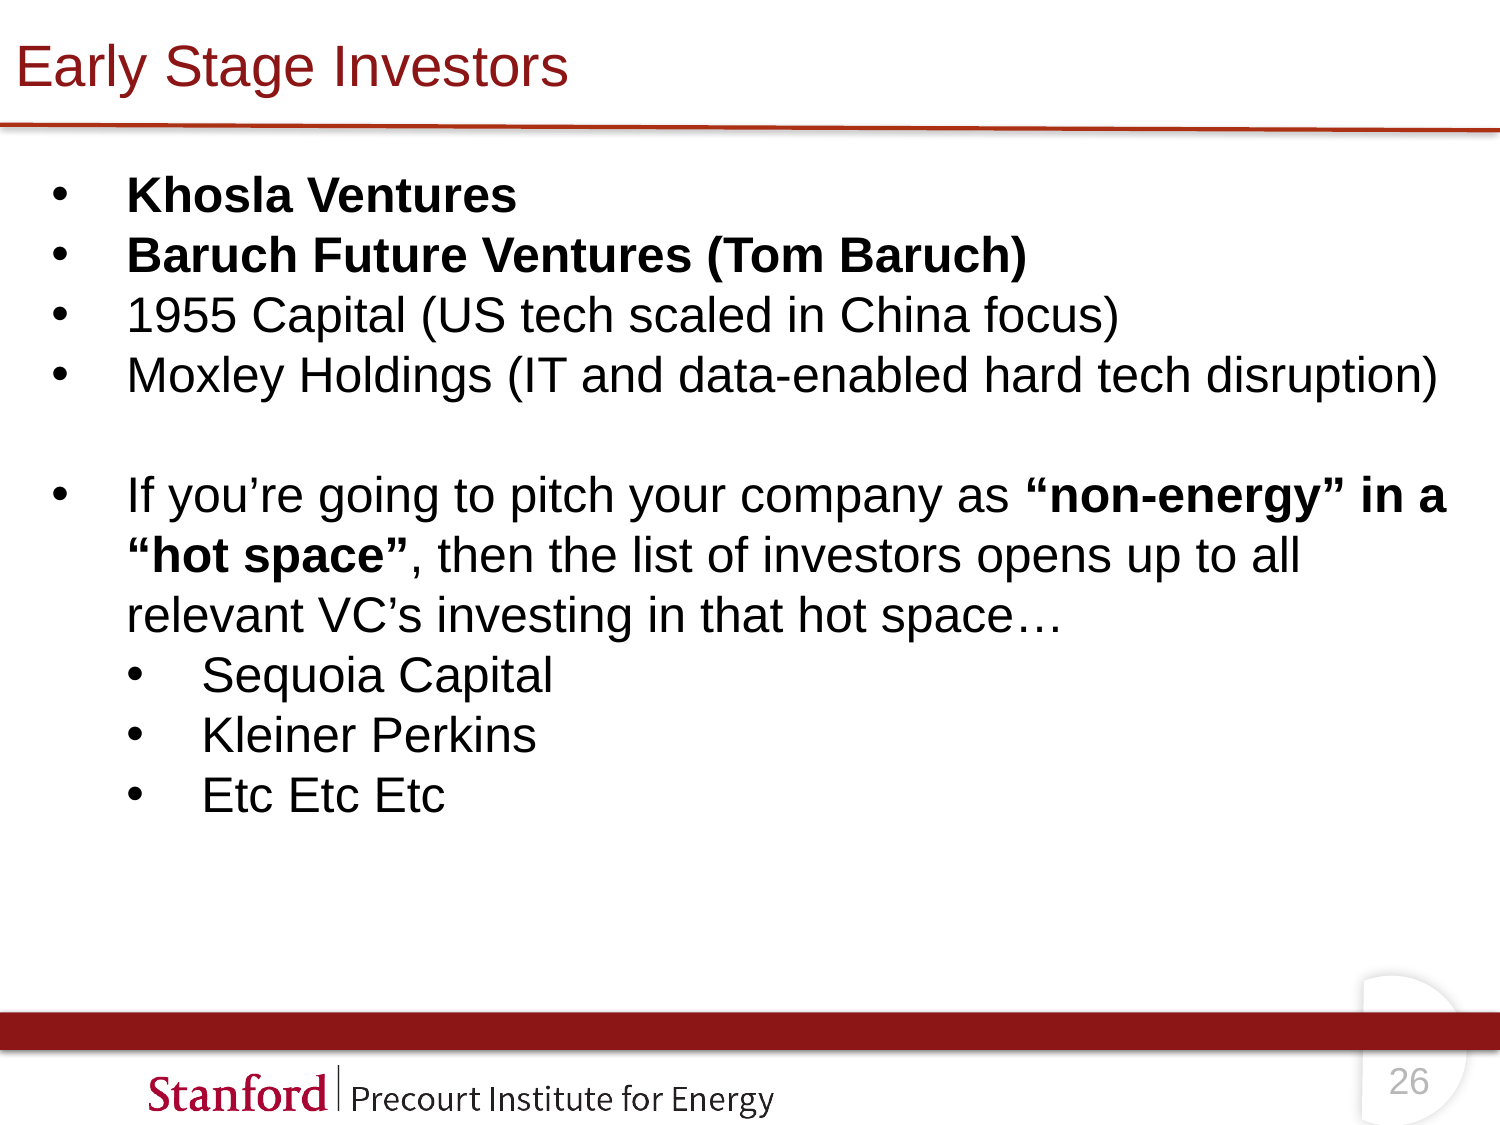

# Early Stage Investors
Khosla Ventures
Baruch Future Ventures (Tom Baruch)
1955 Capital (US tech scaled in China focus)
Moxley Holdings (IT and data-enabled hard tech disruption)

If you’re going to pitch your company as “non-energy” in a “hot space”, then the list of investors opens up to all relevant VC’s investing in that hot space…
Sequoia Capital
Kleiner Perkins
Etc Etc Etc
26